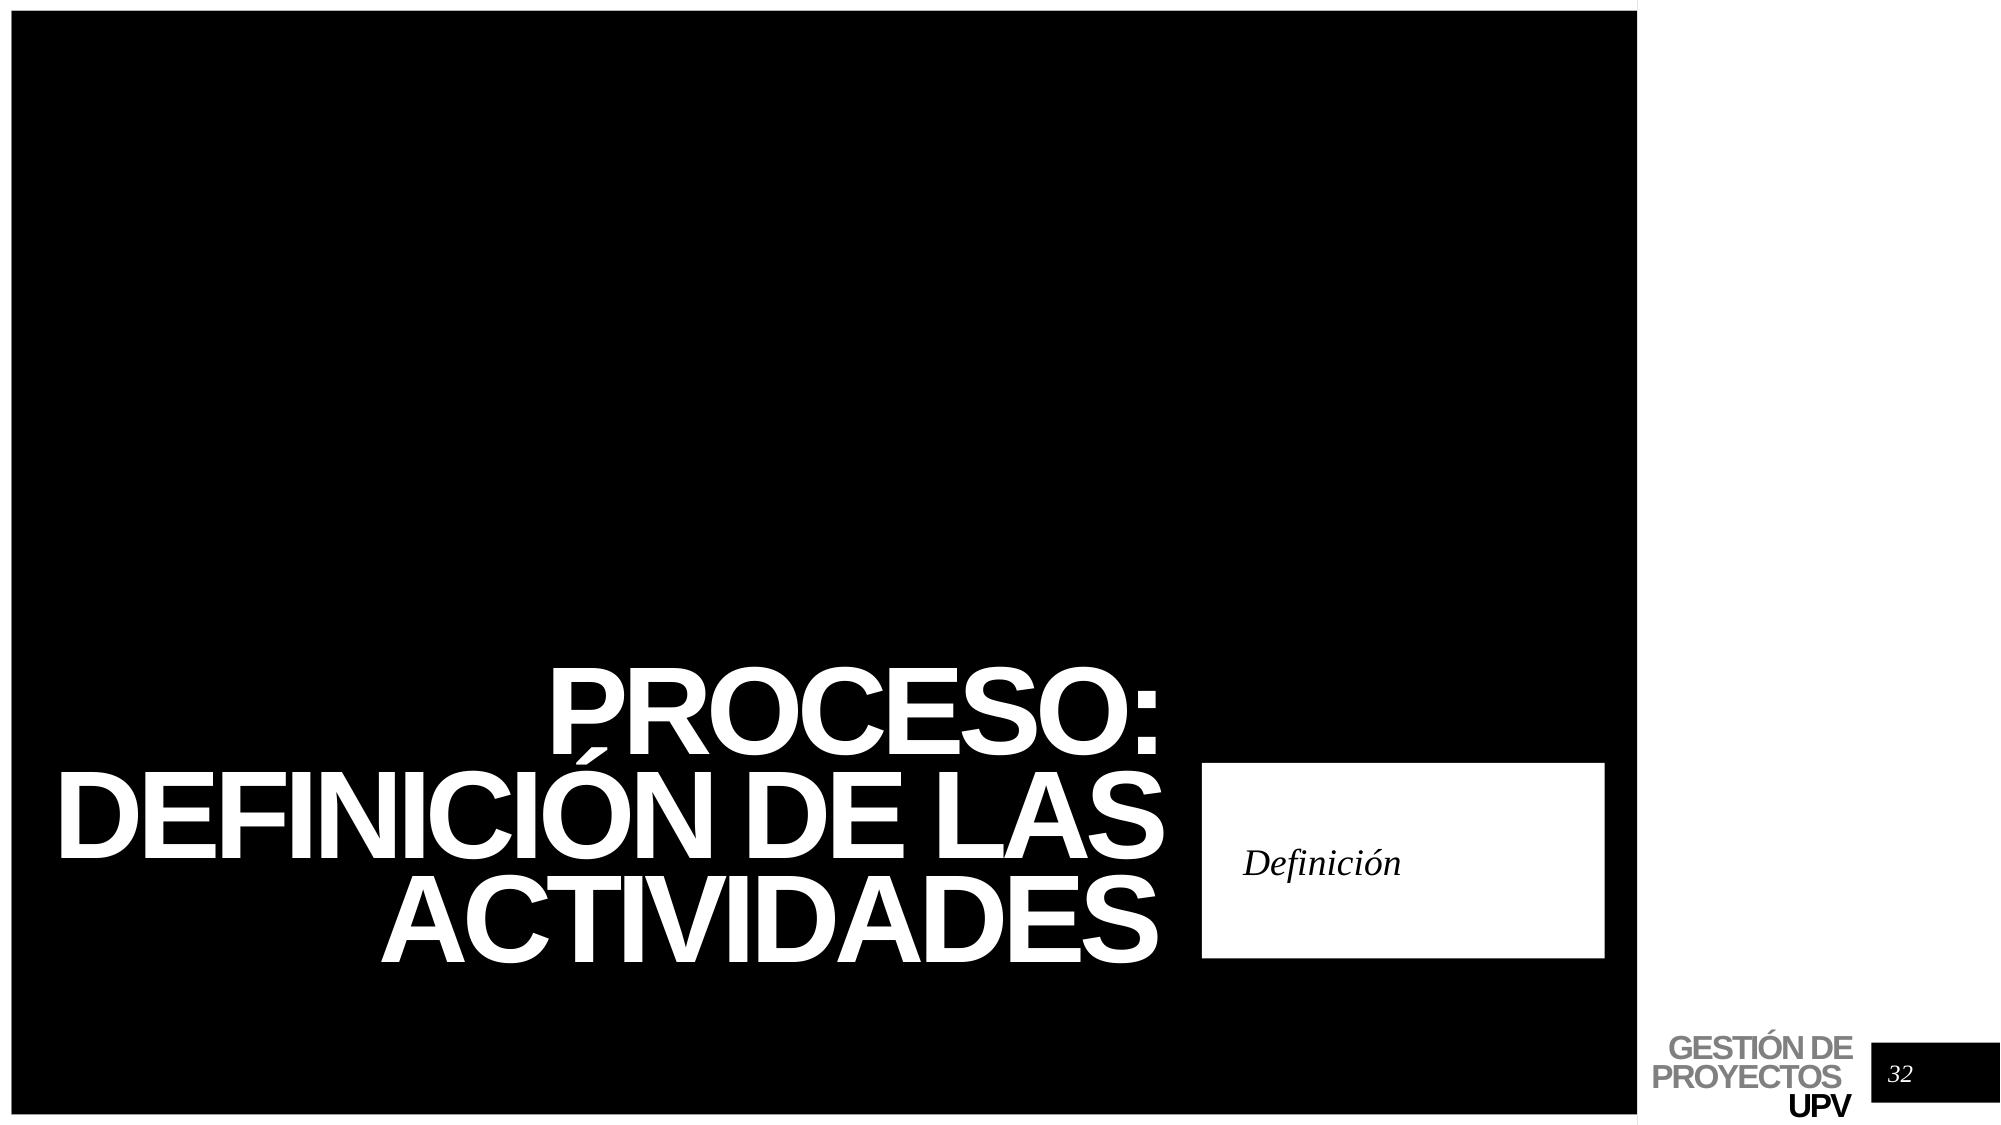

# Proceso: definición de las actividades
Definición
32